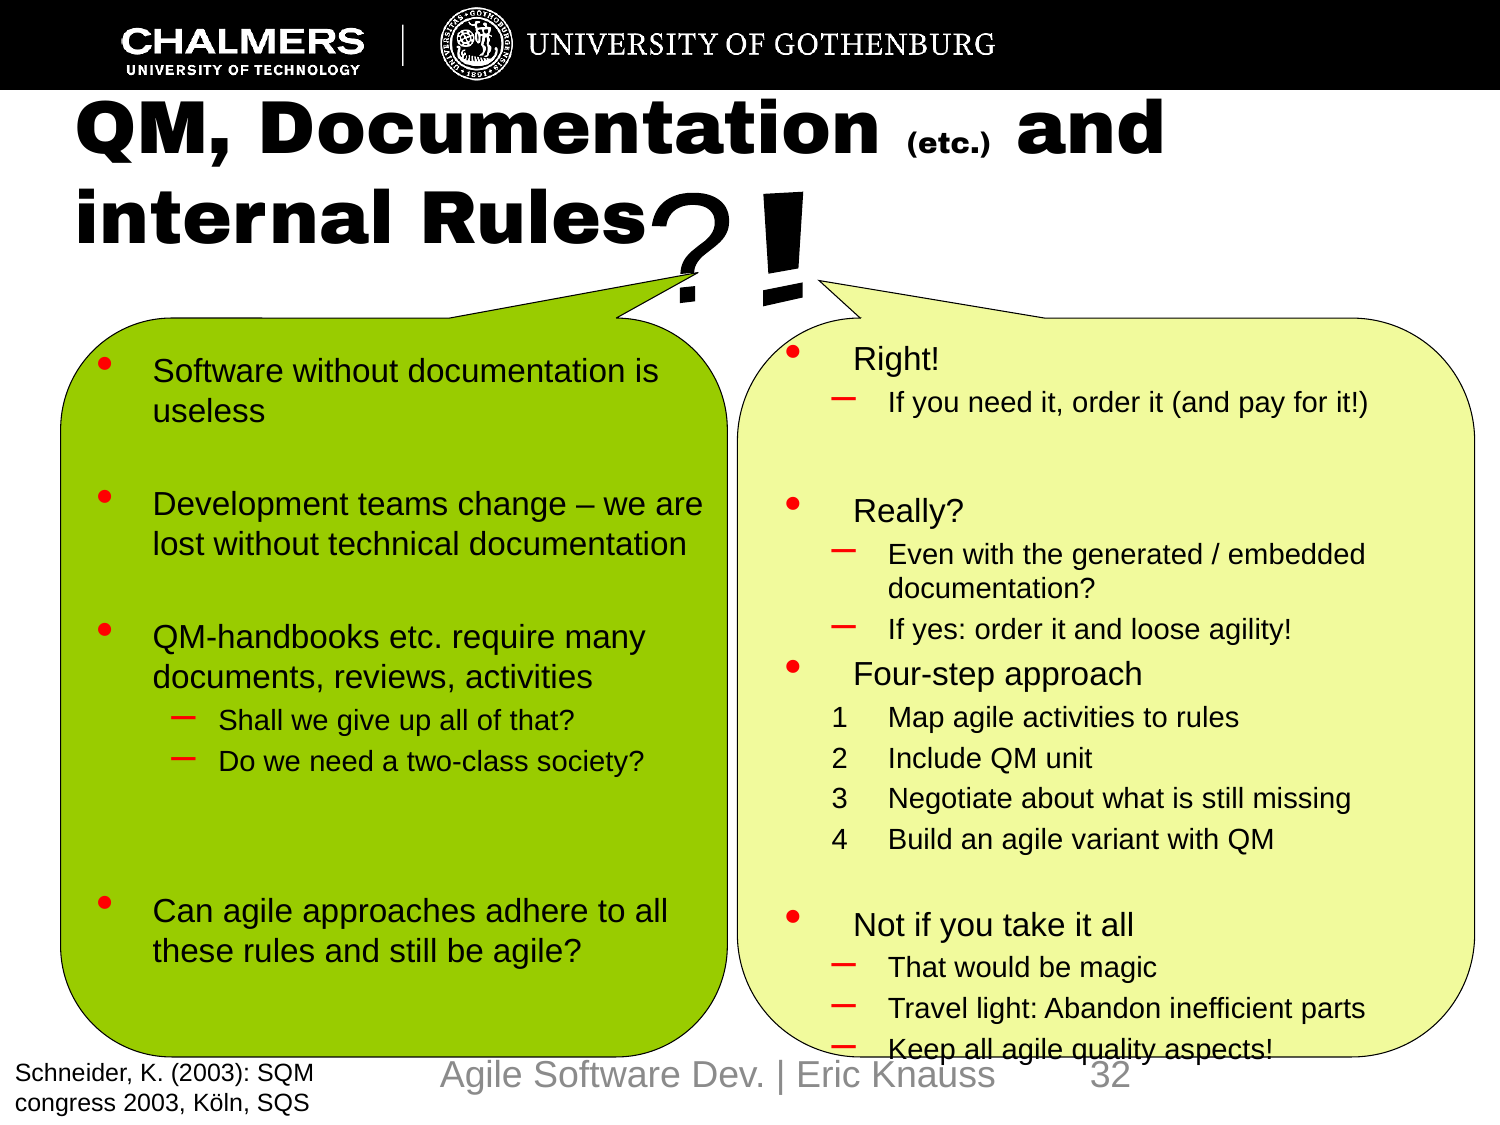

# QM, Documentation (etc.) and internal Rules
?
!

Right!
If you need it, order it (and pay for it!)

Really?
Even with the generated / embedded documentation?
If yes: order it and loose agility!
Four-step approach
1	Map agile activities to rules
2	Include QM unit
3	Negotiate about what is still missing
4	Build an agile variant with QM

Not if you take it all
That would be magic
Travel light: Abandon inefficient parts
Keep all agile quality aspects!
Software without documentation is useless

Development teams change – we are lost without technical documentation

QM-handbooks etc. require many documents, reviews, activities
Shall we give up all of that?
Do we need a two-class society?

Can agile approaches adhere to all these rules and still be agile?
Agile Software Dev. | Eric Knauss
32
Schneider, K. (2003): SQM congress 2003, Köln, SQS